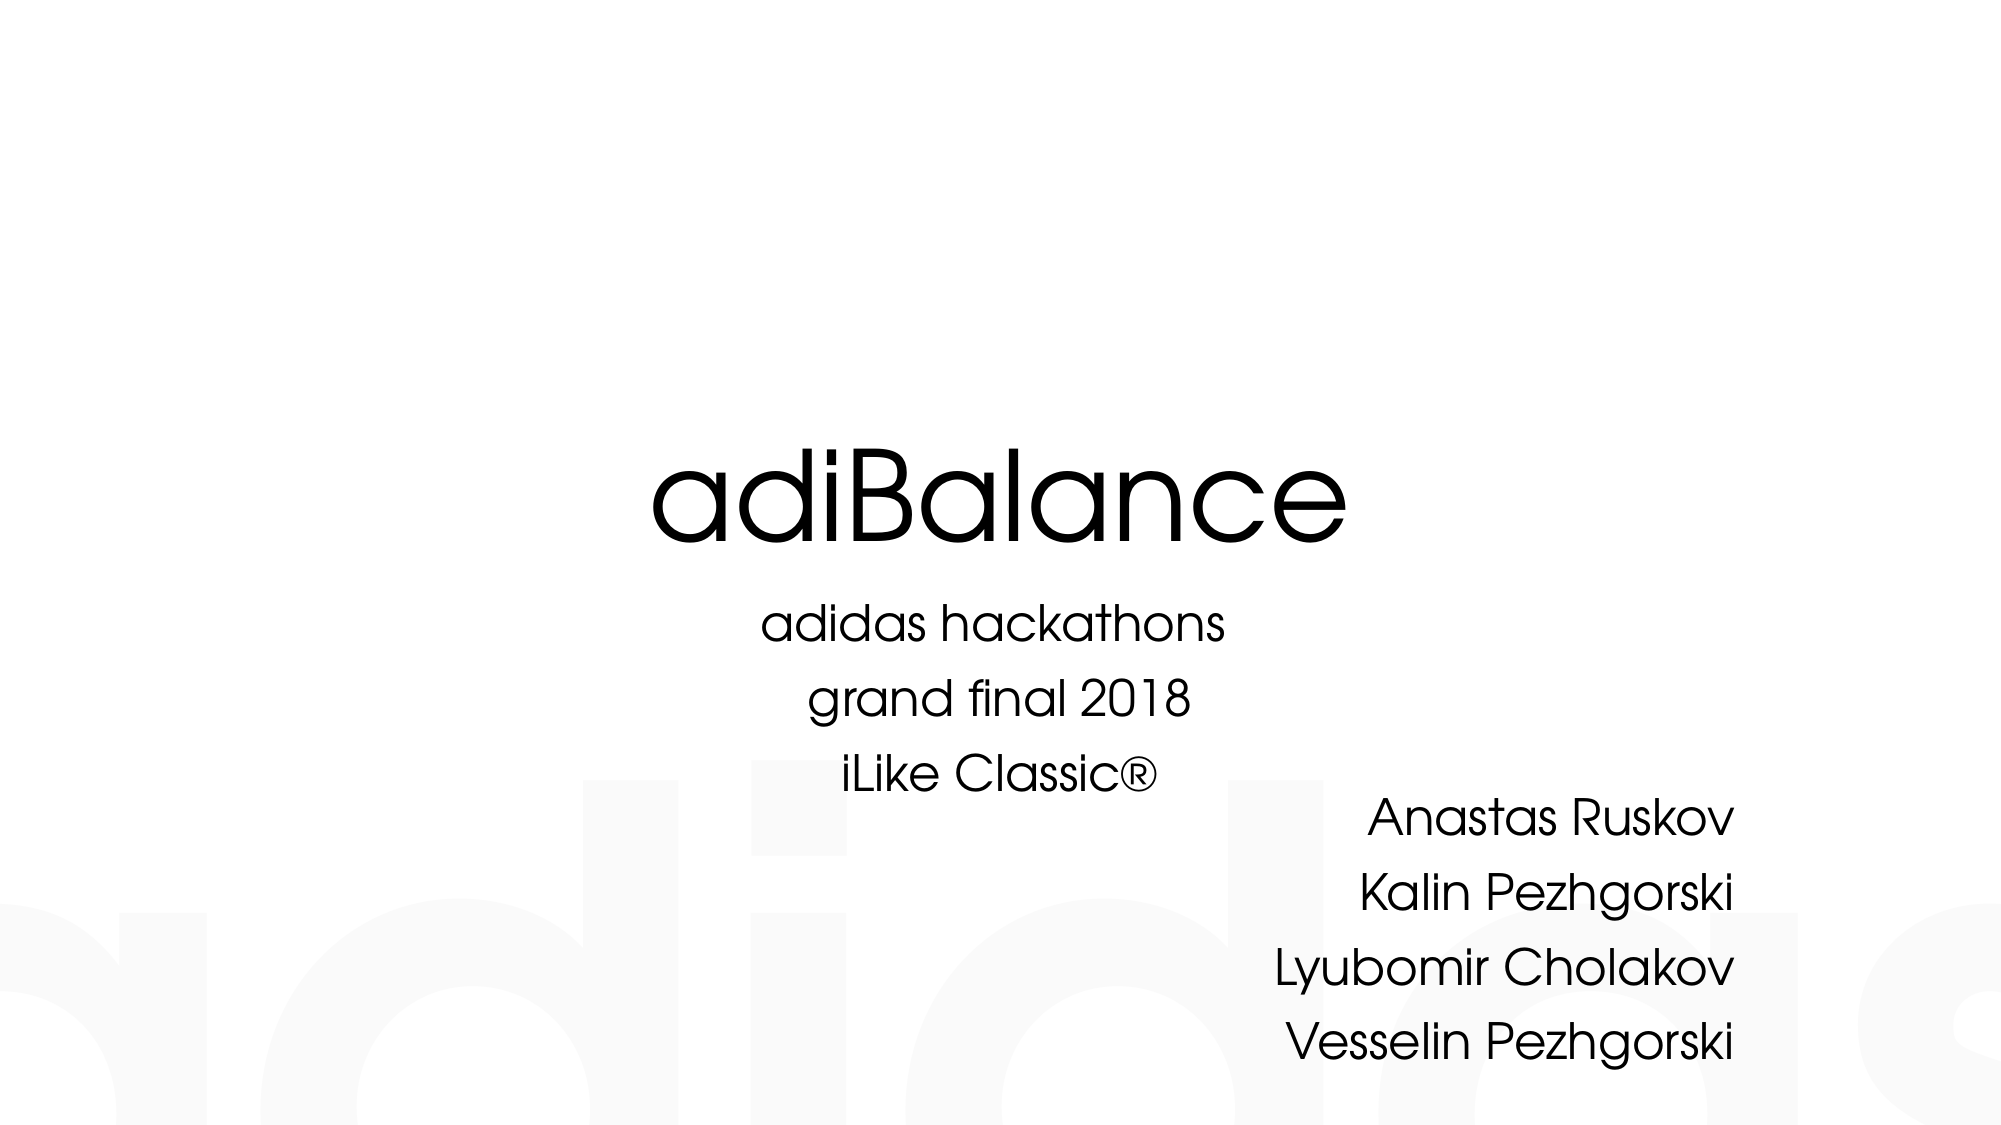

# adiBalance
adidas hackathons
grand final 2018
iLike Classic®
Anastas Ruskov
Kalin Pezhgorski
Lyubomir Cholakov
Vesselin Pezhgorski